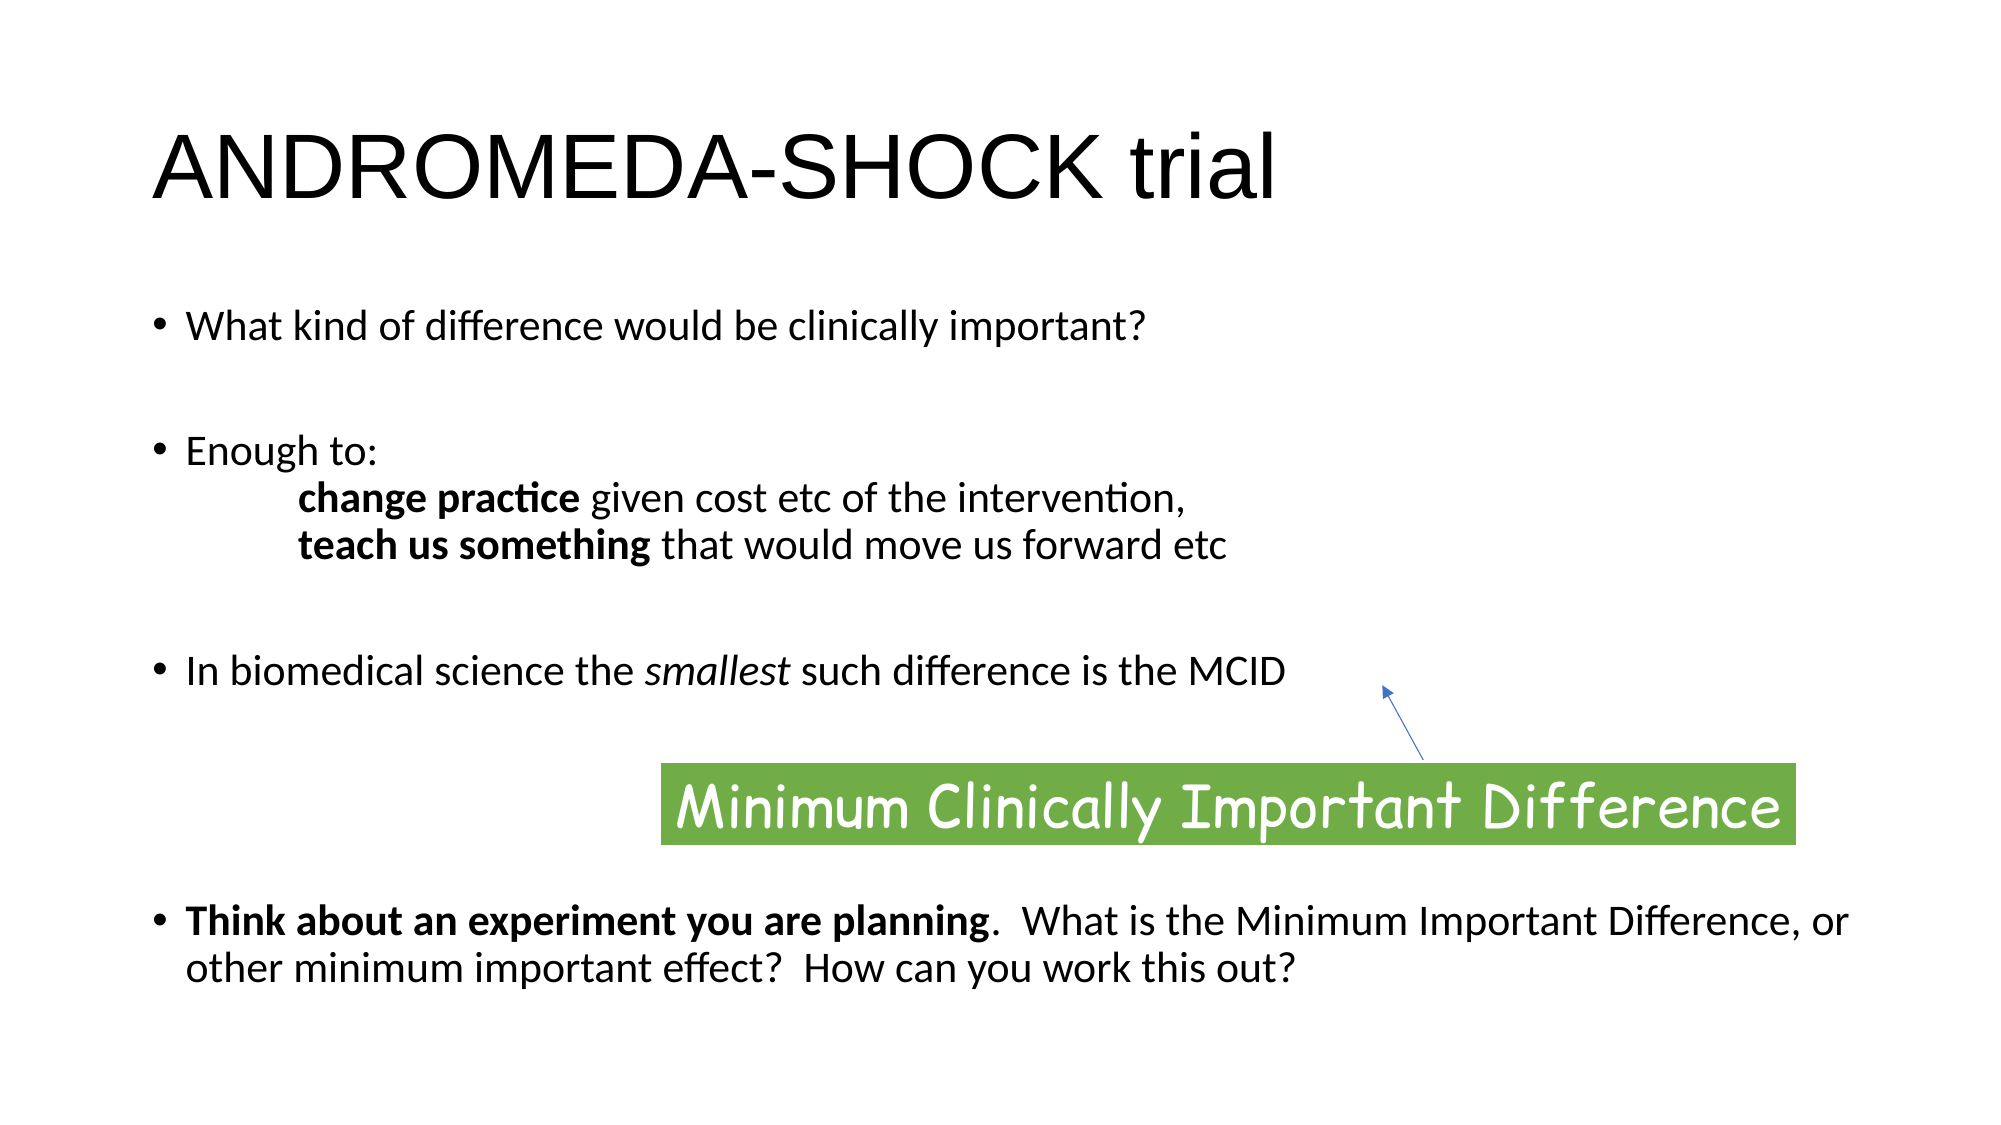

# ANDROMEDA-SHOCK trial
What kind of difference would be clinically important?

Enough to:
	change practice given cost etc of the intervention,
	teach us something that would move us forward etc

In biomedical science the smallest such difference is the MCID

Think about an experiment you are planning.  What is the Minimum Important Difference, or other minimum important effect?  How can you work this out?
Minimum Clinically Important Difference